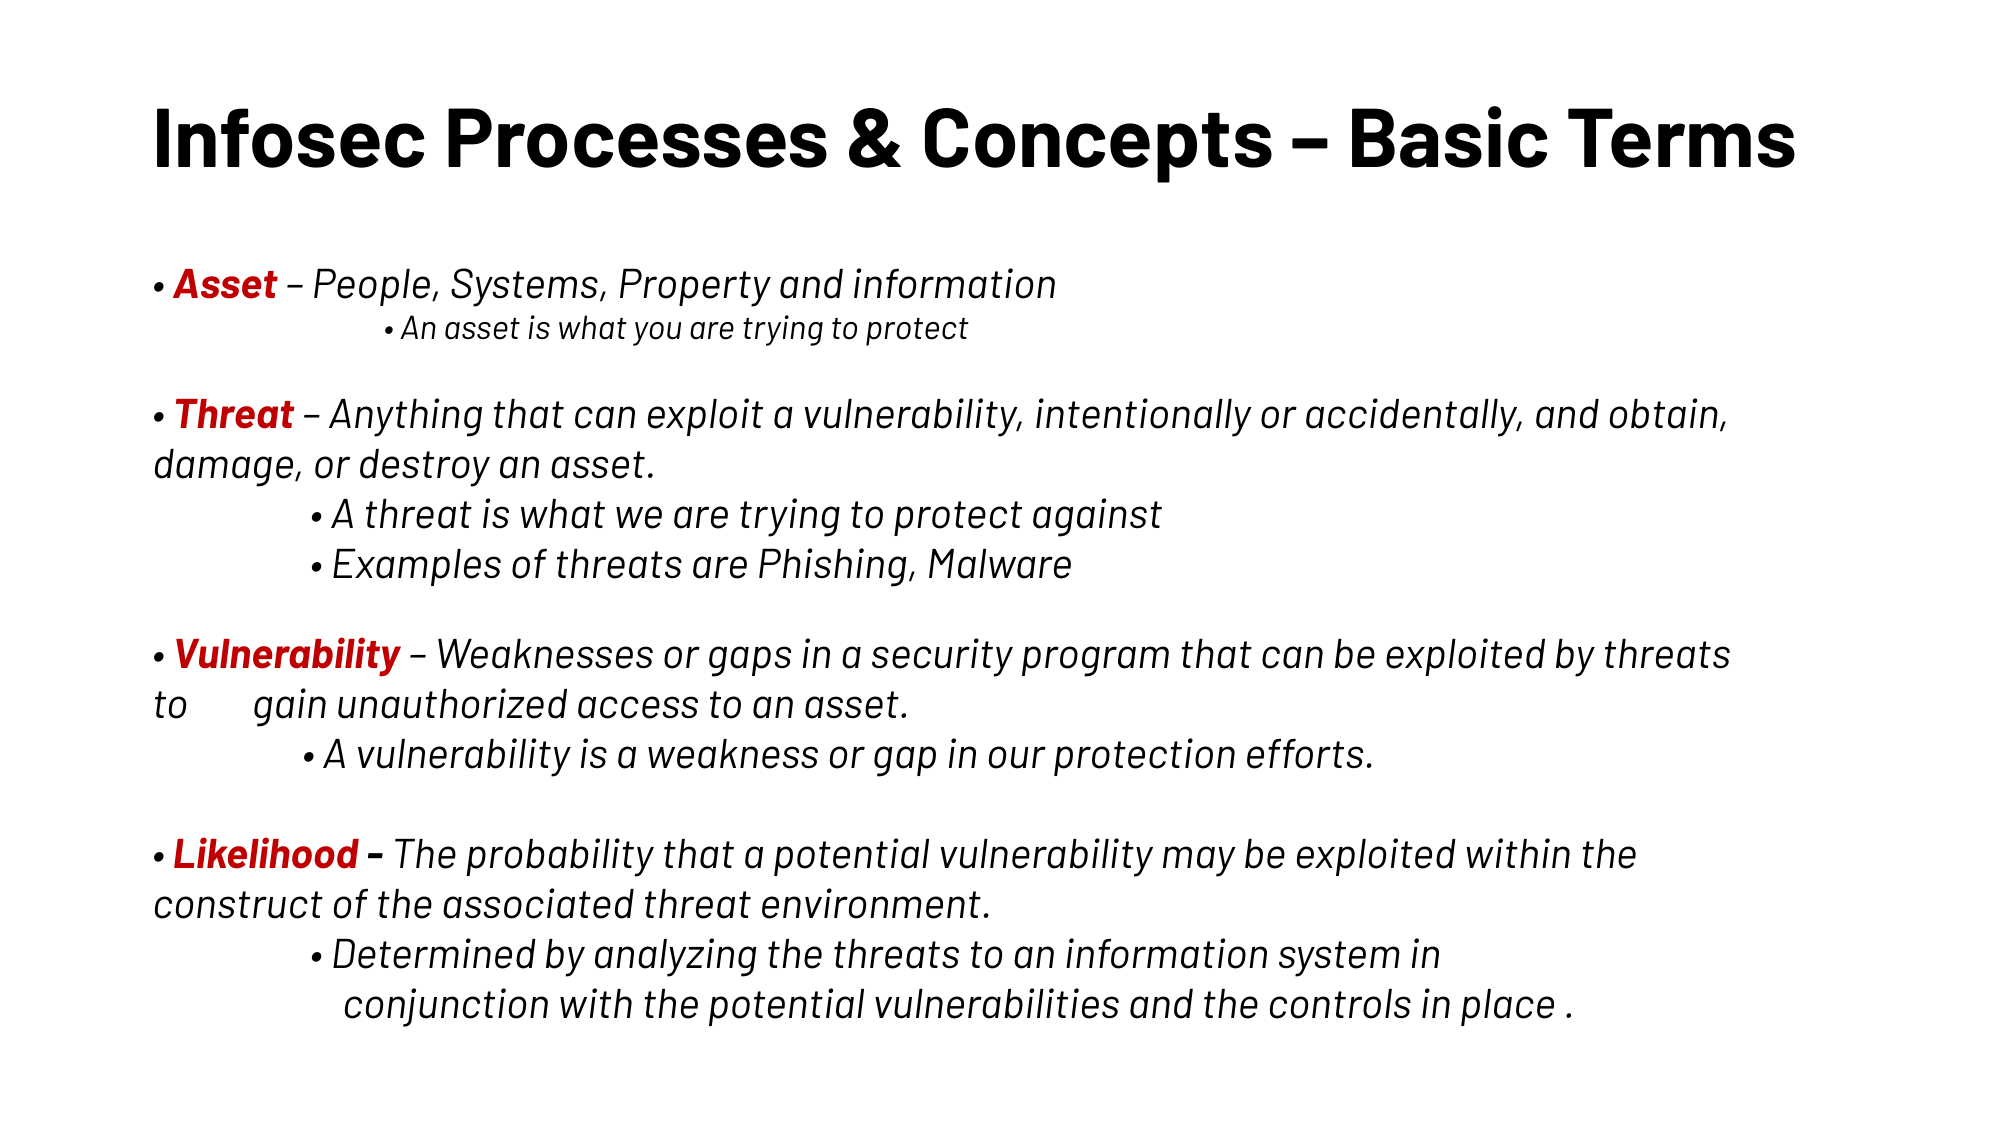

# Infosec Processes & Concepts – Basic Terms

• Asset – People, Systems, Property and information
	 • An asset is what you are trying to protect

• Threat – Anything that can exploit a vulnerability, intentionally or accidentally, and obtain,     damage, or destroy an asset.
	 • A threat is what we are trying to protect against
	 • Examples of threats are Phishing, Malware

• Vulnerability – Weaknesses or gaps in a security program that can be exploited by threats to        gain unauthorized access to an asset.
	• A vulnerability is a weakness or gap in our protection efforts.

• Likelihood - The probability that a potential vulnerability may be exploited within the construct of the associated threat environment.
	 • Determined by analyzing the threats to an information system in
	     conjunction with the potential vulnerabilities and the controls in place .